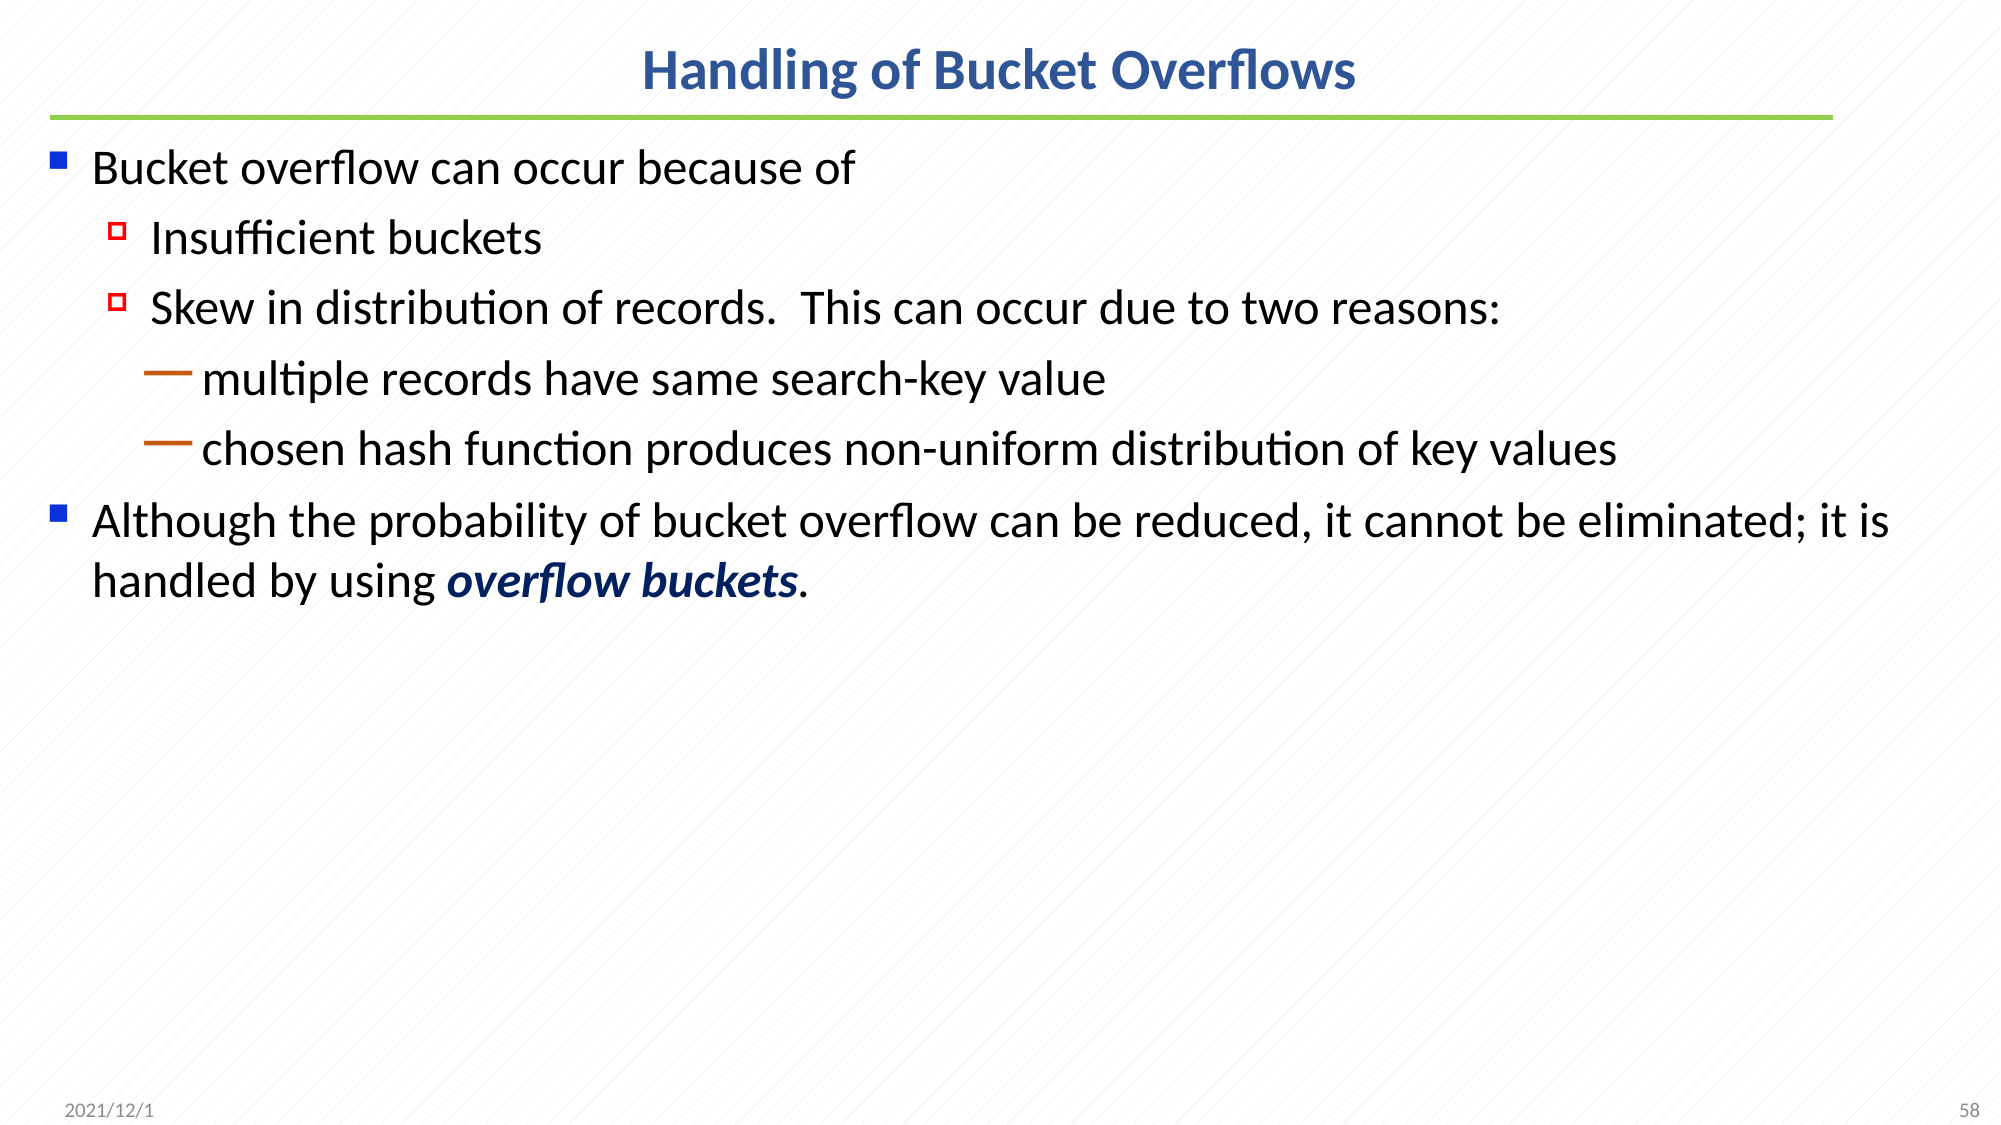

# Handling of Bucket Overflows
Bucket overflow can occur because of
Insufficient buckets
Skew in distribution of records.  This can occur due to two reasons:
multiple records have same search-key value
chosen hash function produces non-uniform distribution of key values
Although the probability of bucket overflow can be reduced, it cannot be eliminated; it is handled by using overflow buckets.

58
2021/12/1